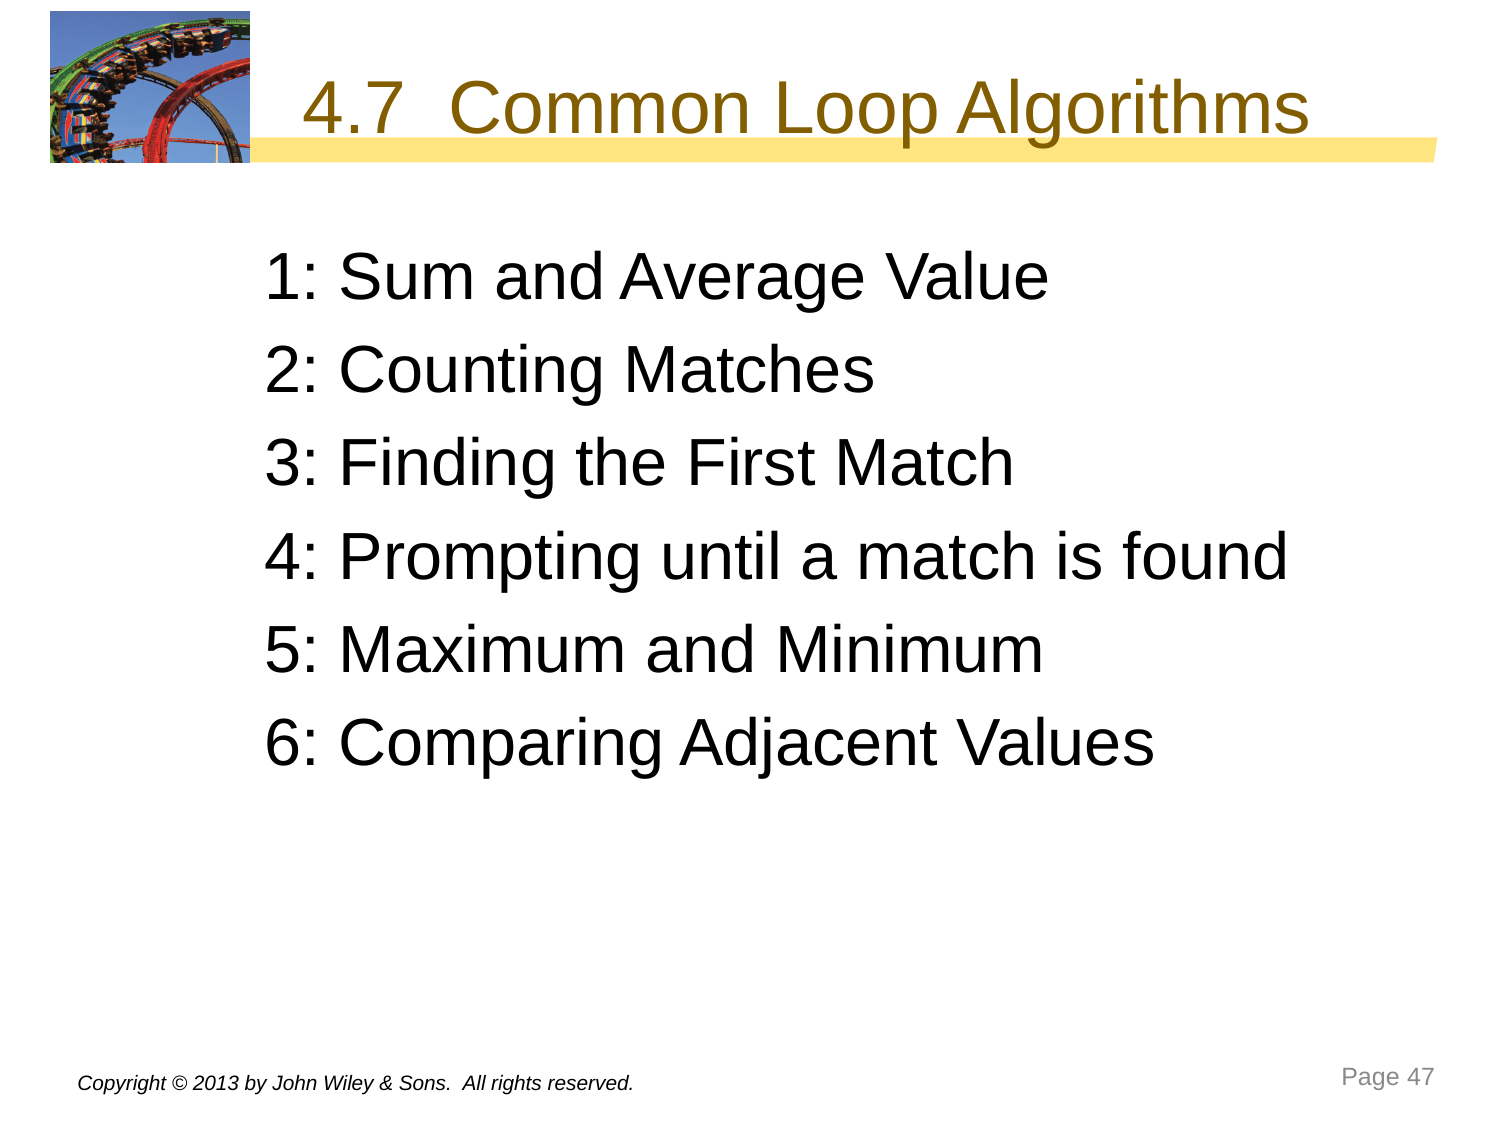

# 4.7  Common Loop Algorithms
1: Sum and Average Value
2: Counting Matches
3: Finding the First Match
4: Prompting until a match is found
5: Maximum and Minimum
6: Comparing Adjacent Values

Copyright © 2013 by John Wiley & Sons.  All rights reserved.
Page 47